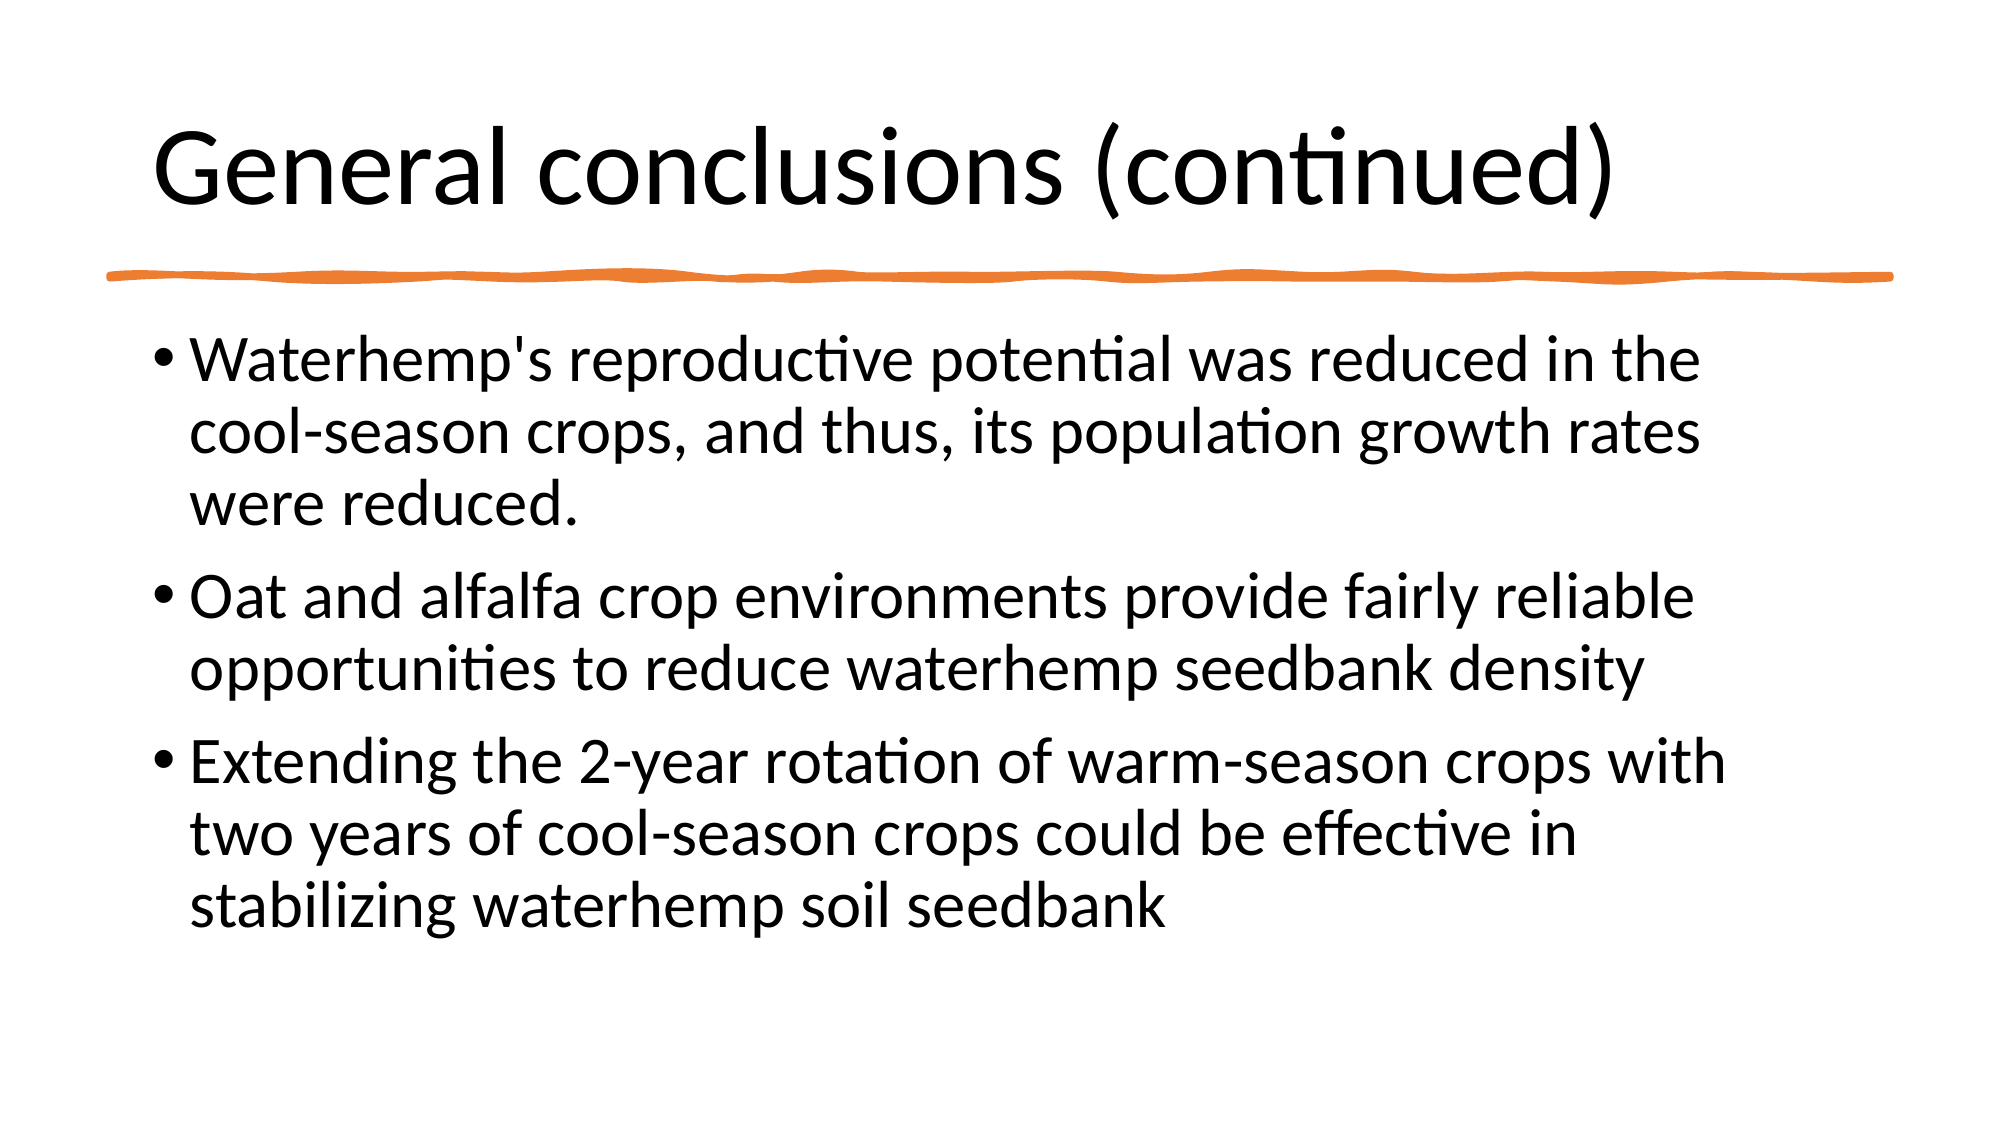

# General conclusions (continued)

Waterhemp's reproductive potential was reduced in the cool-season crops, and thus, its population growth rates were reduced.
Oat and alfalfa crop environments provide fairly reliable opportunities to reduce waterhemp seedbank density
Extending the 2-year rotation of warm-season crops with two years of cool-season crops could be effective in stabilizing waterhemp soil seedbank